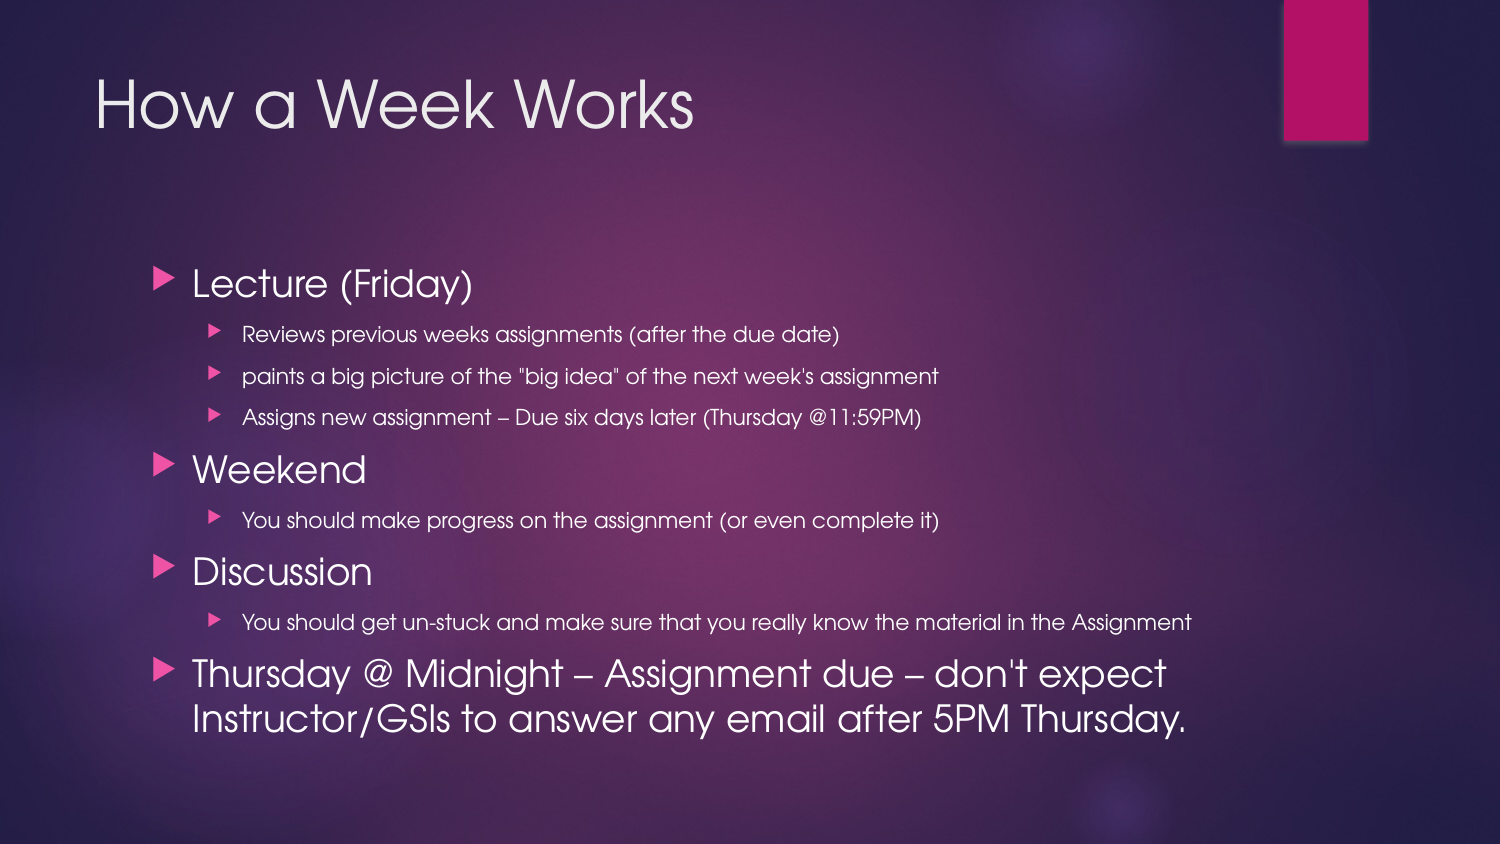

# How a Week Works
Lecture (Friday)
Reviews previous weeks assignments (after the due date)
paints a big picture of the "big idea" of the next week's assignment
Assigns new assignment – Due six days later (Thursday @11:59PM)
Weekend
You should make progress on the assignment (or even complete it)
Discussion
You should get un-stuck and make sure that you really know the material in the Assignment
Thursday @ Midnight – Assignment due – don't expect Instructor/GSIs to answer any email after 5PM Thursday.